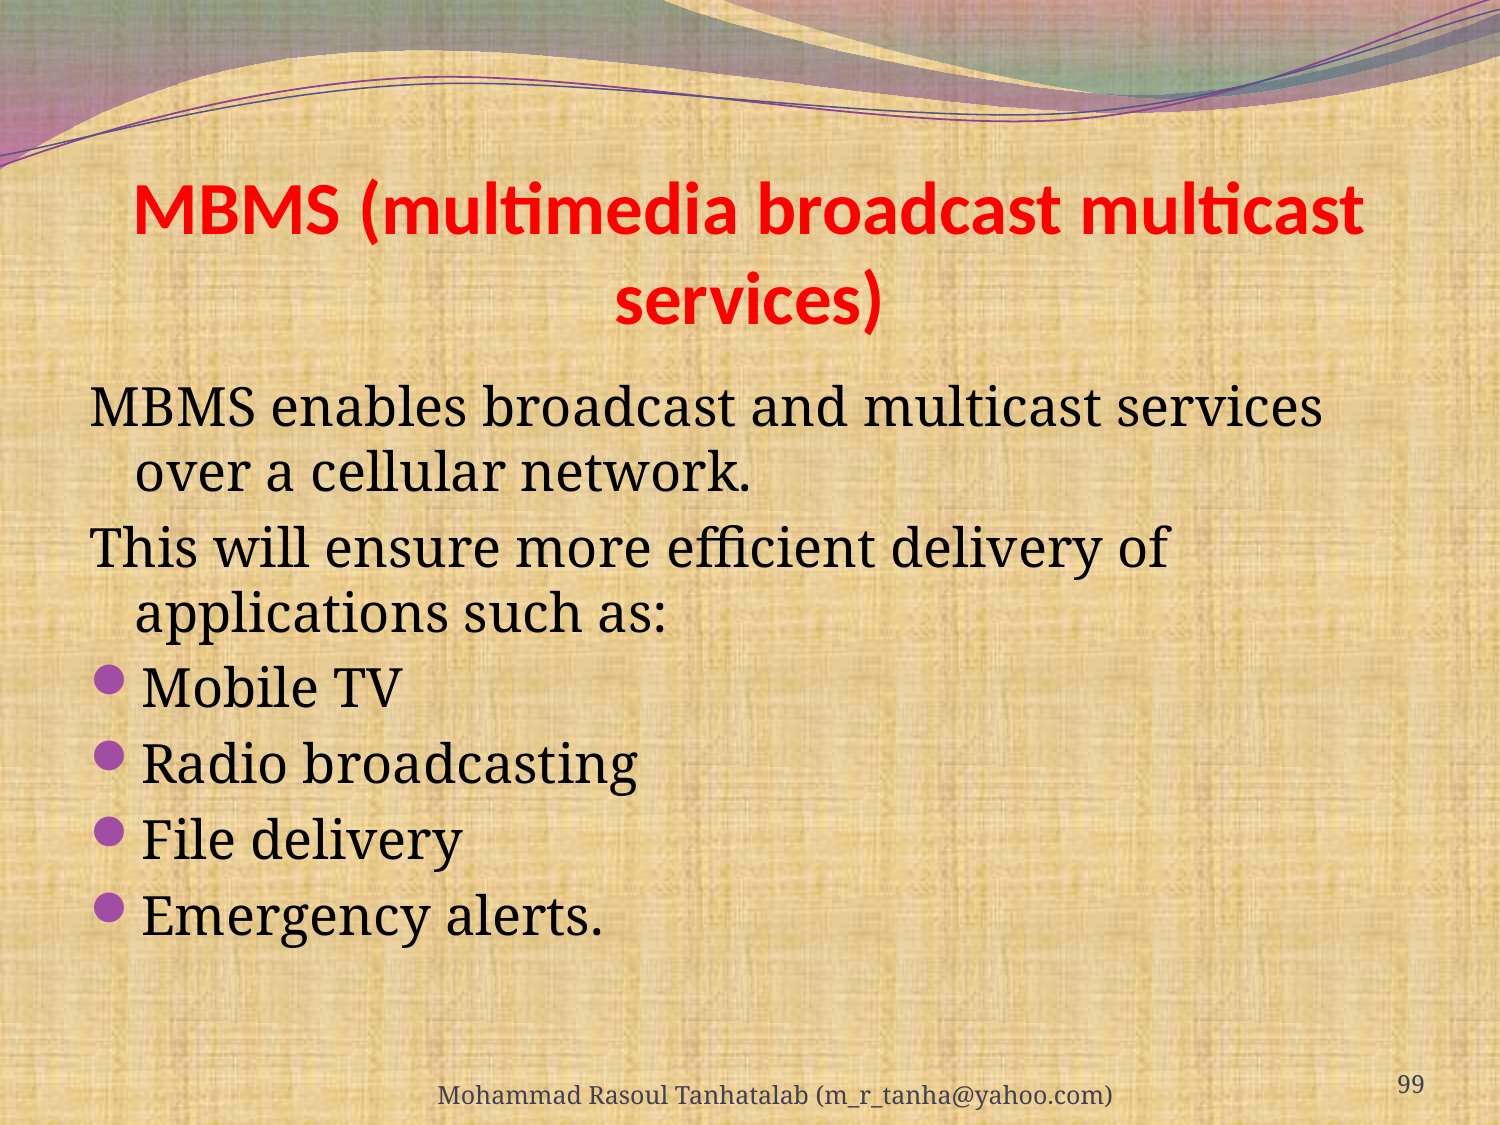

# MBMS (multimedia broadcast multicast services)
MBMS enables broadcast and multicast services over a cellular network.
This will ensure more efficient delivery of applications such as:
Mobile TV
Radio broadcasting
File delivery
Emergency alerts.

99
Mohammad Rasoul Tanhatalab (m_r_tanha@yahoo.com)